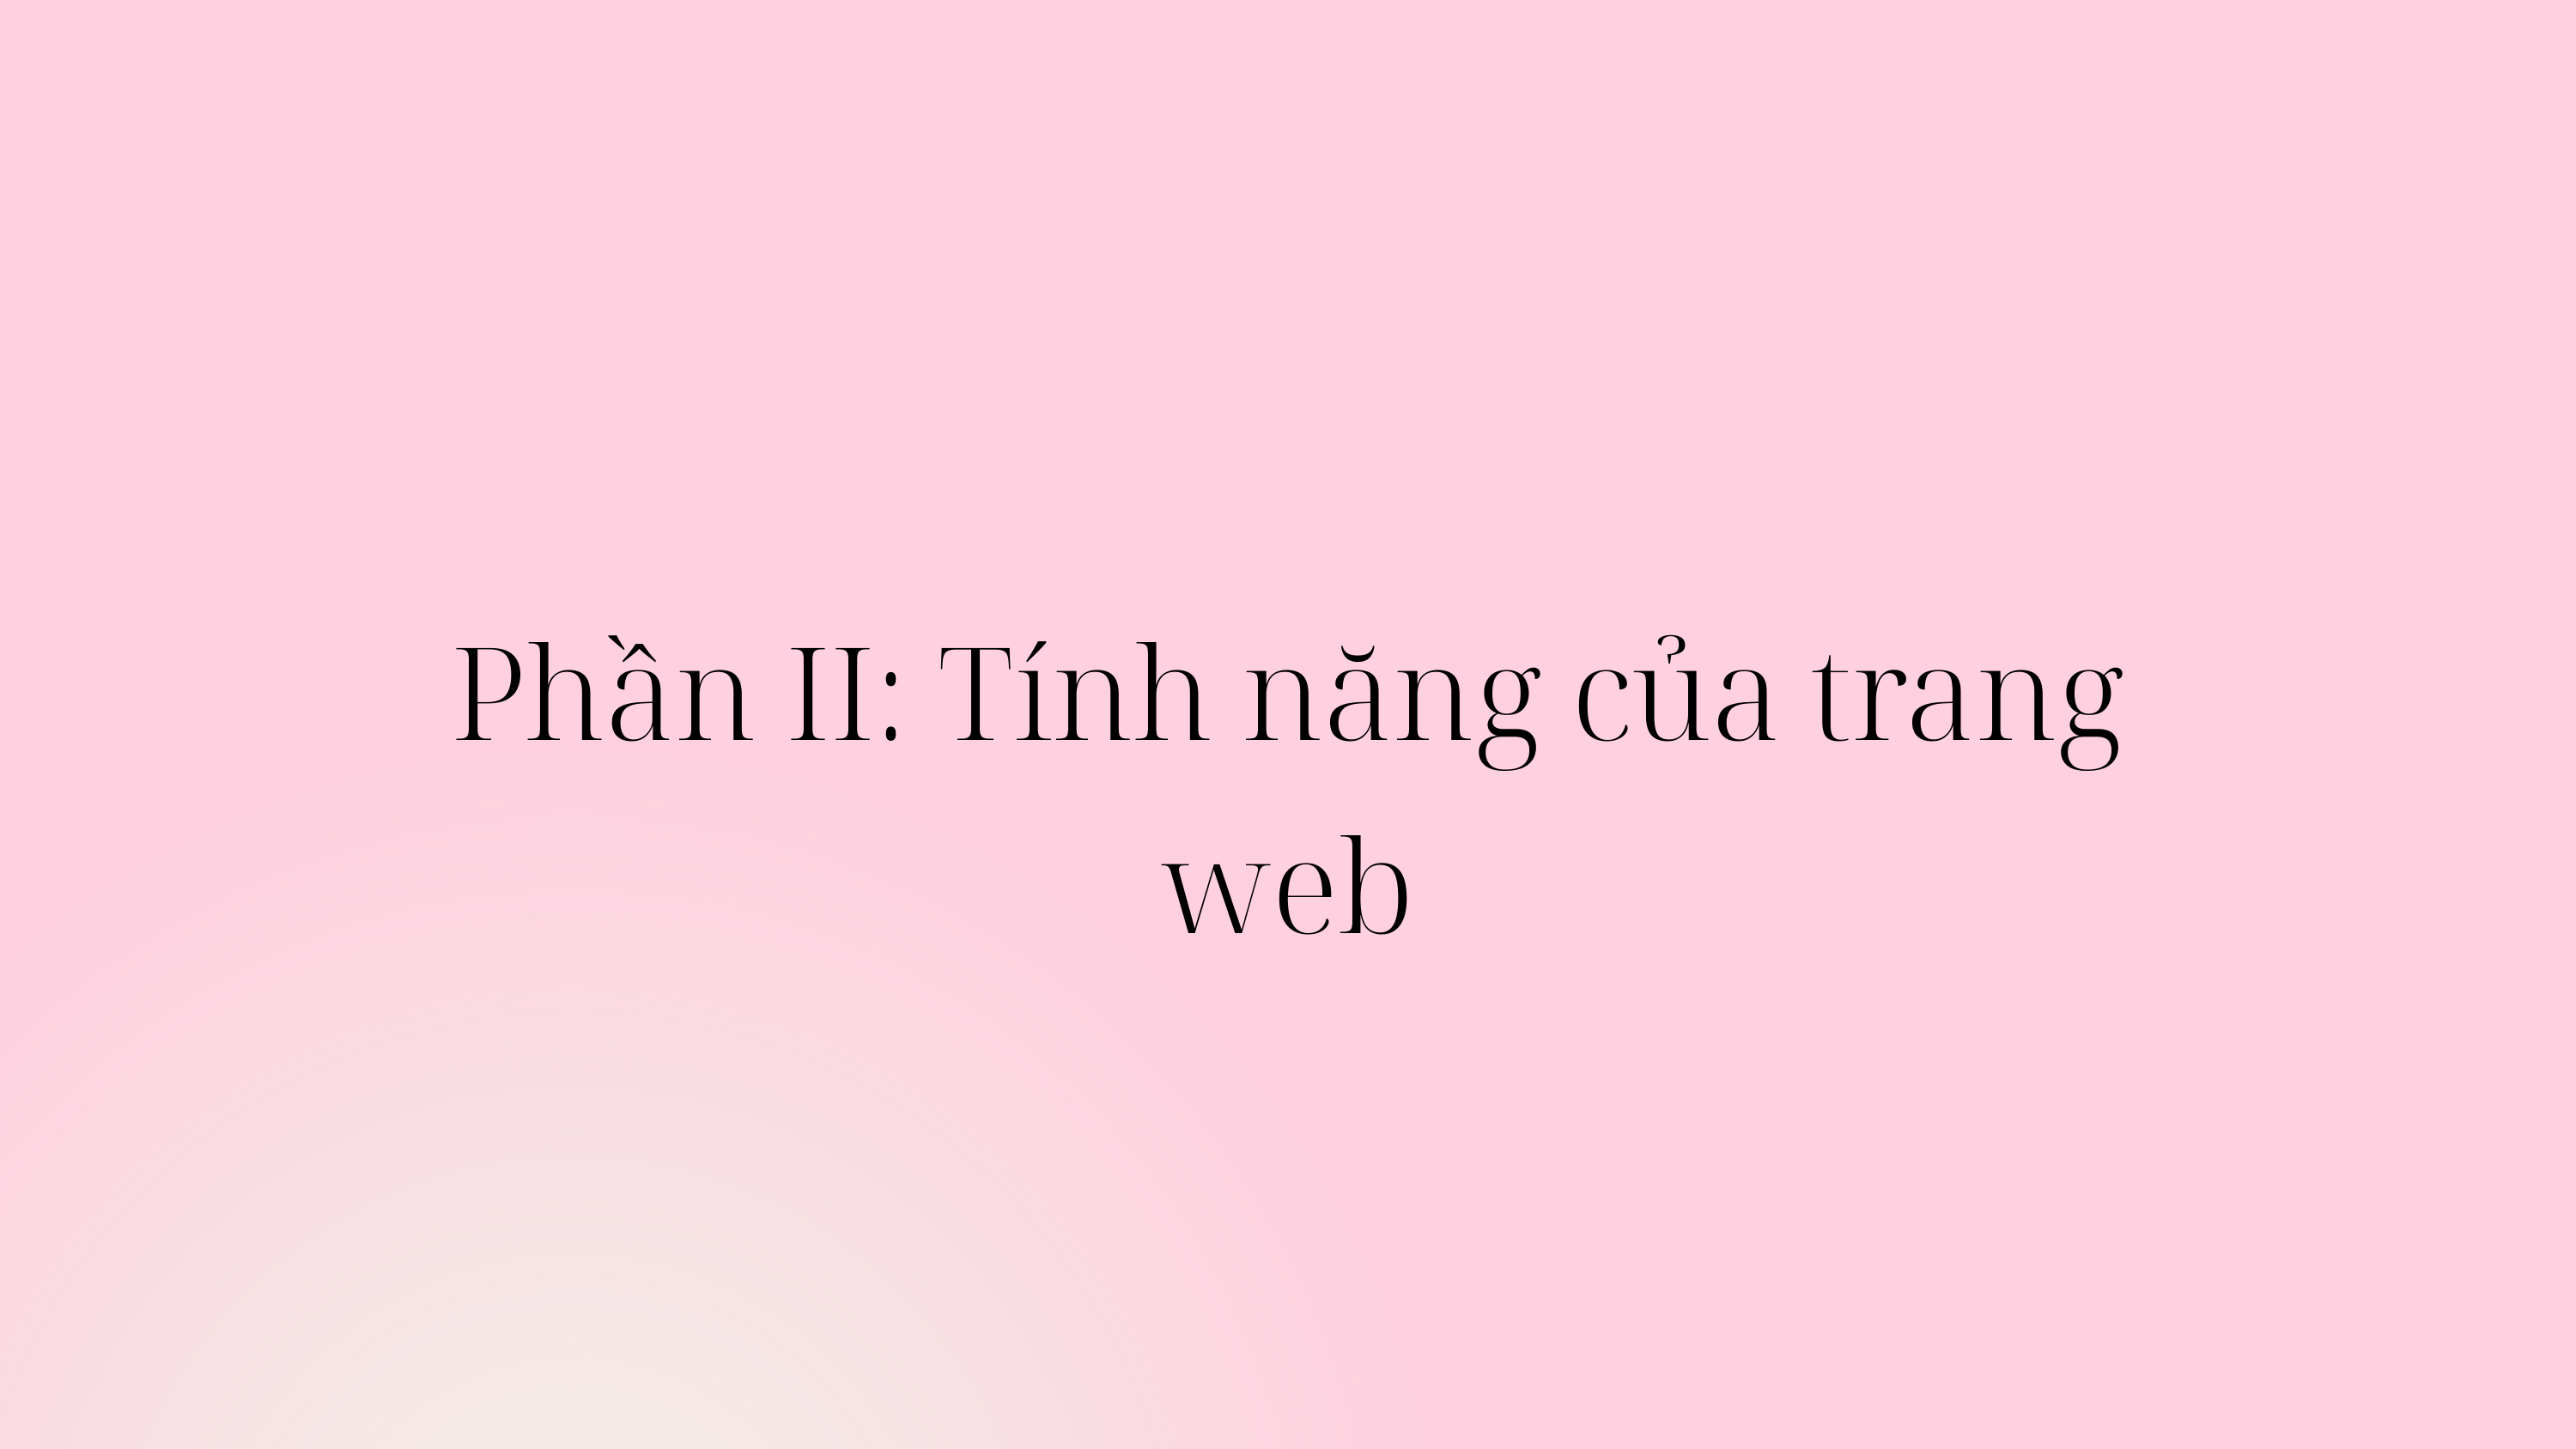

Phần II: Tính năng của trang web